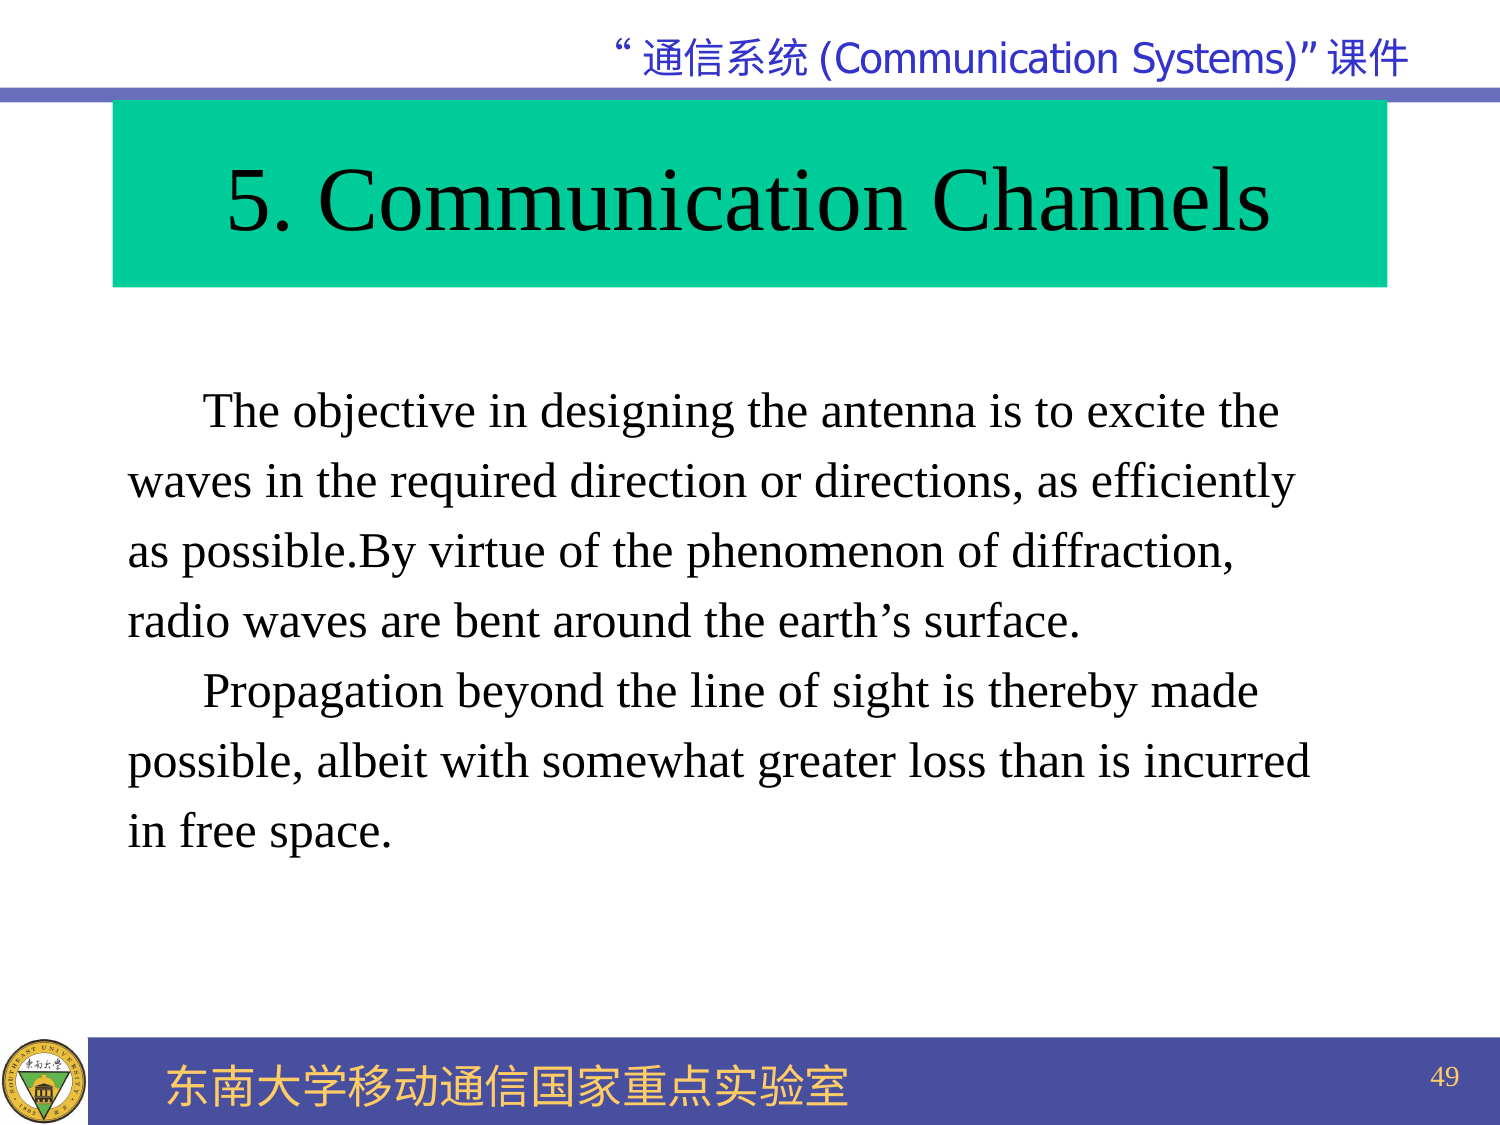

# 5. Communication Channels

      The objective in designing the antenna is to excite the
waves in the required direction or directions, as efficiently
as possible.By virtue of the phenomenon of diffraction,
radio waves are bent around the earth’s surface.
      Propagation beyond the line of sight is thereby made
possible, albeit with somewhat greater loss than is incurred
in free space.
49